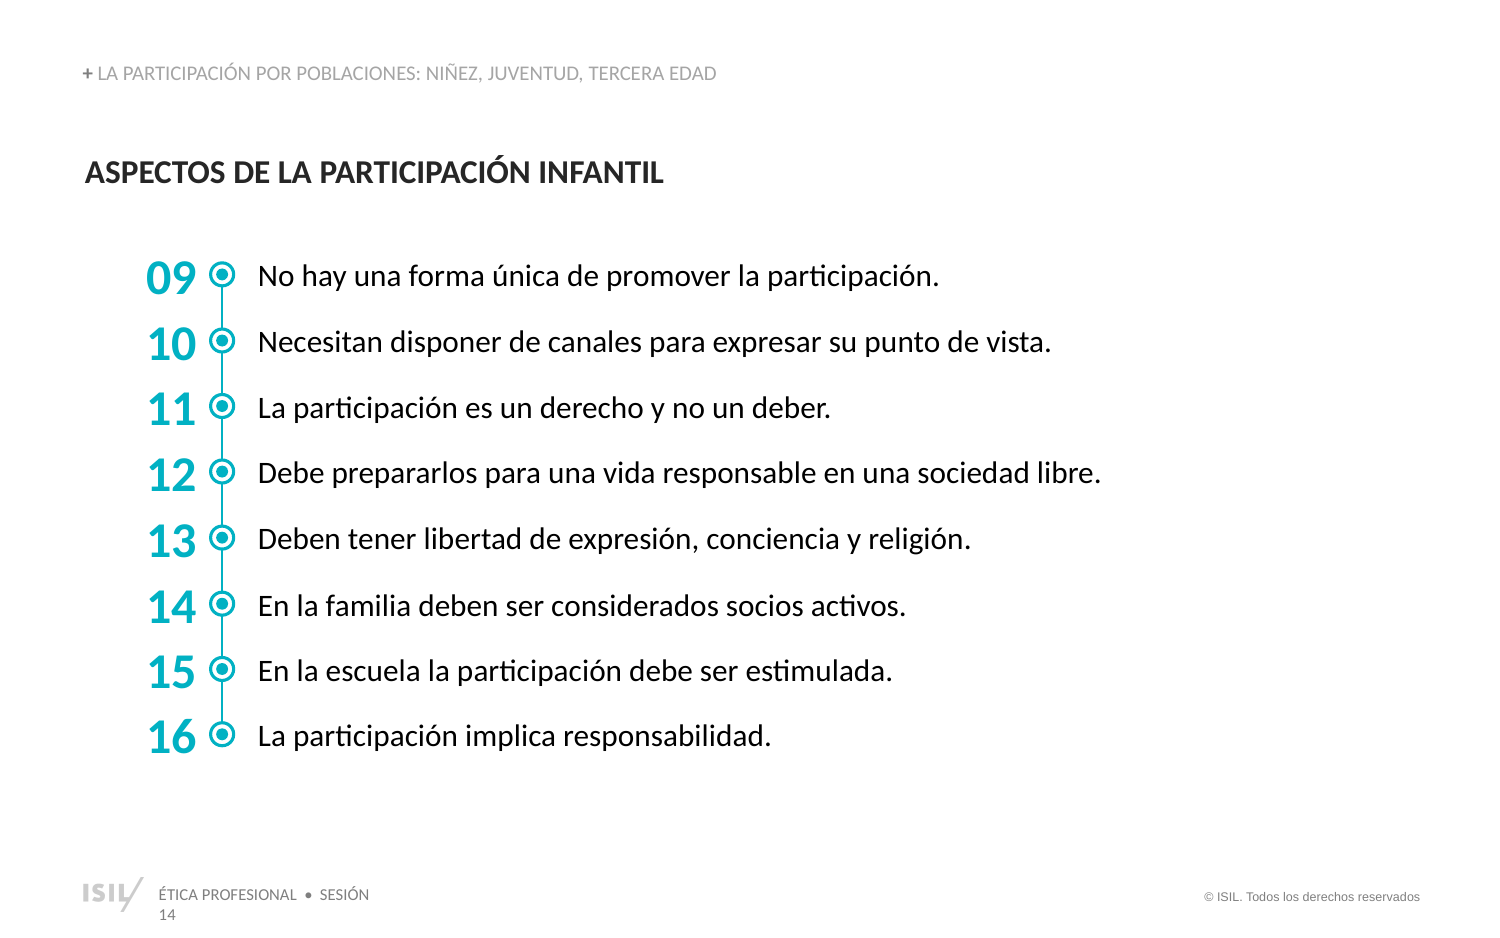

+ LA PARTICIPACIÓN POR POBLACIONES: NIÑEZ, JUVENTUD, TERCERA EDAD
ASPECTOS DE LA PARTICIPACIÓN INFANTIL
09
No hay una forma única de promover la participación.

10
Necesitan disponer de canales para expresar su punto de vista.

11
La participación es un derecho y no un deber.

12
Debe prepararlos para una vida responsable en una sociedad libre.

13
Deben tener libertad de expresión, conciencia y religión.

14
En la familia deben ser considerados socios activos.

15
En la escuela la participación debe ser estimulada.

16
La participación implica responsabilidad.